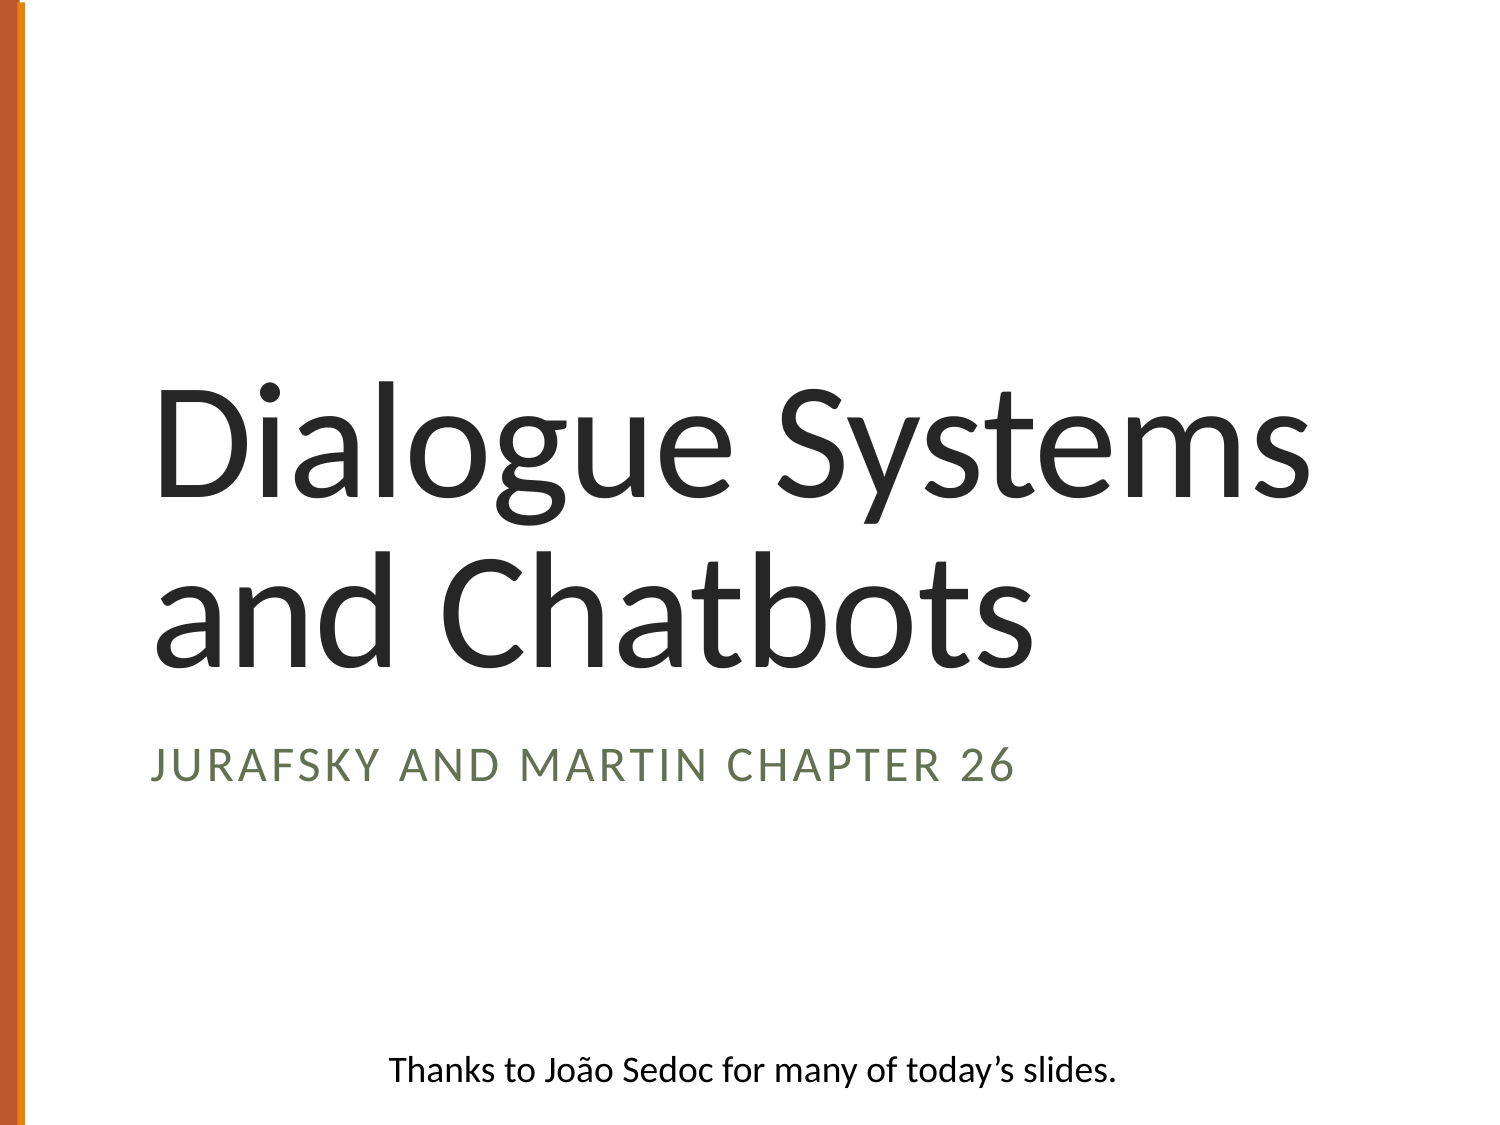

# Dialogue Systems and Chatbots

Jurafsky and Martin Chapter 26
Thanks to João Sedoc for many of today’s slides.